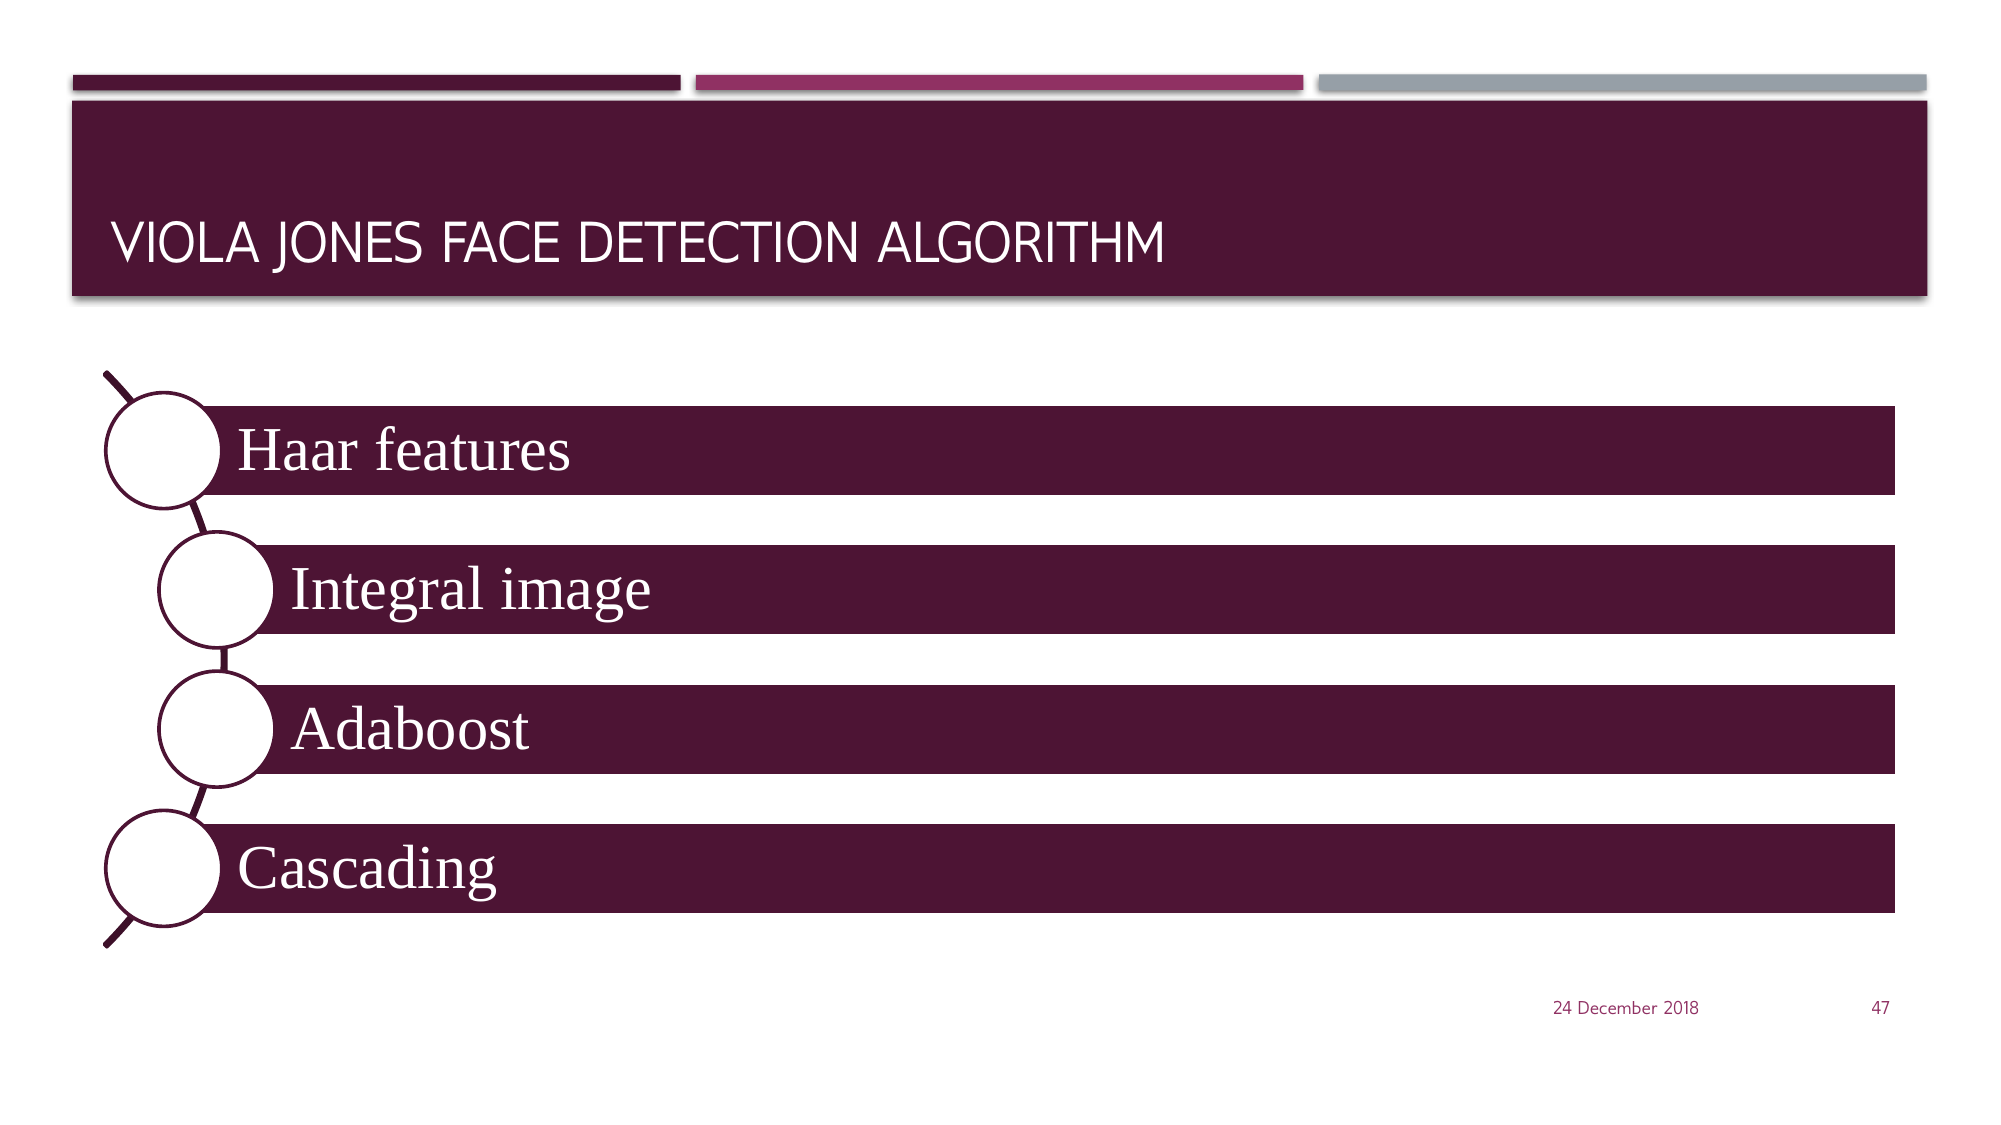

# Viola Jones face detection algorithm
Haar features
Integral image
Adaboost
Cascading
24 December 2018
47